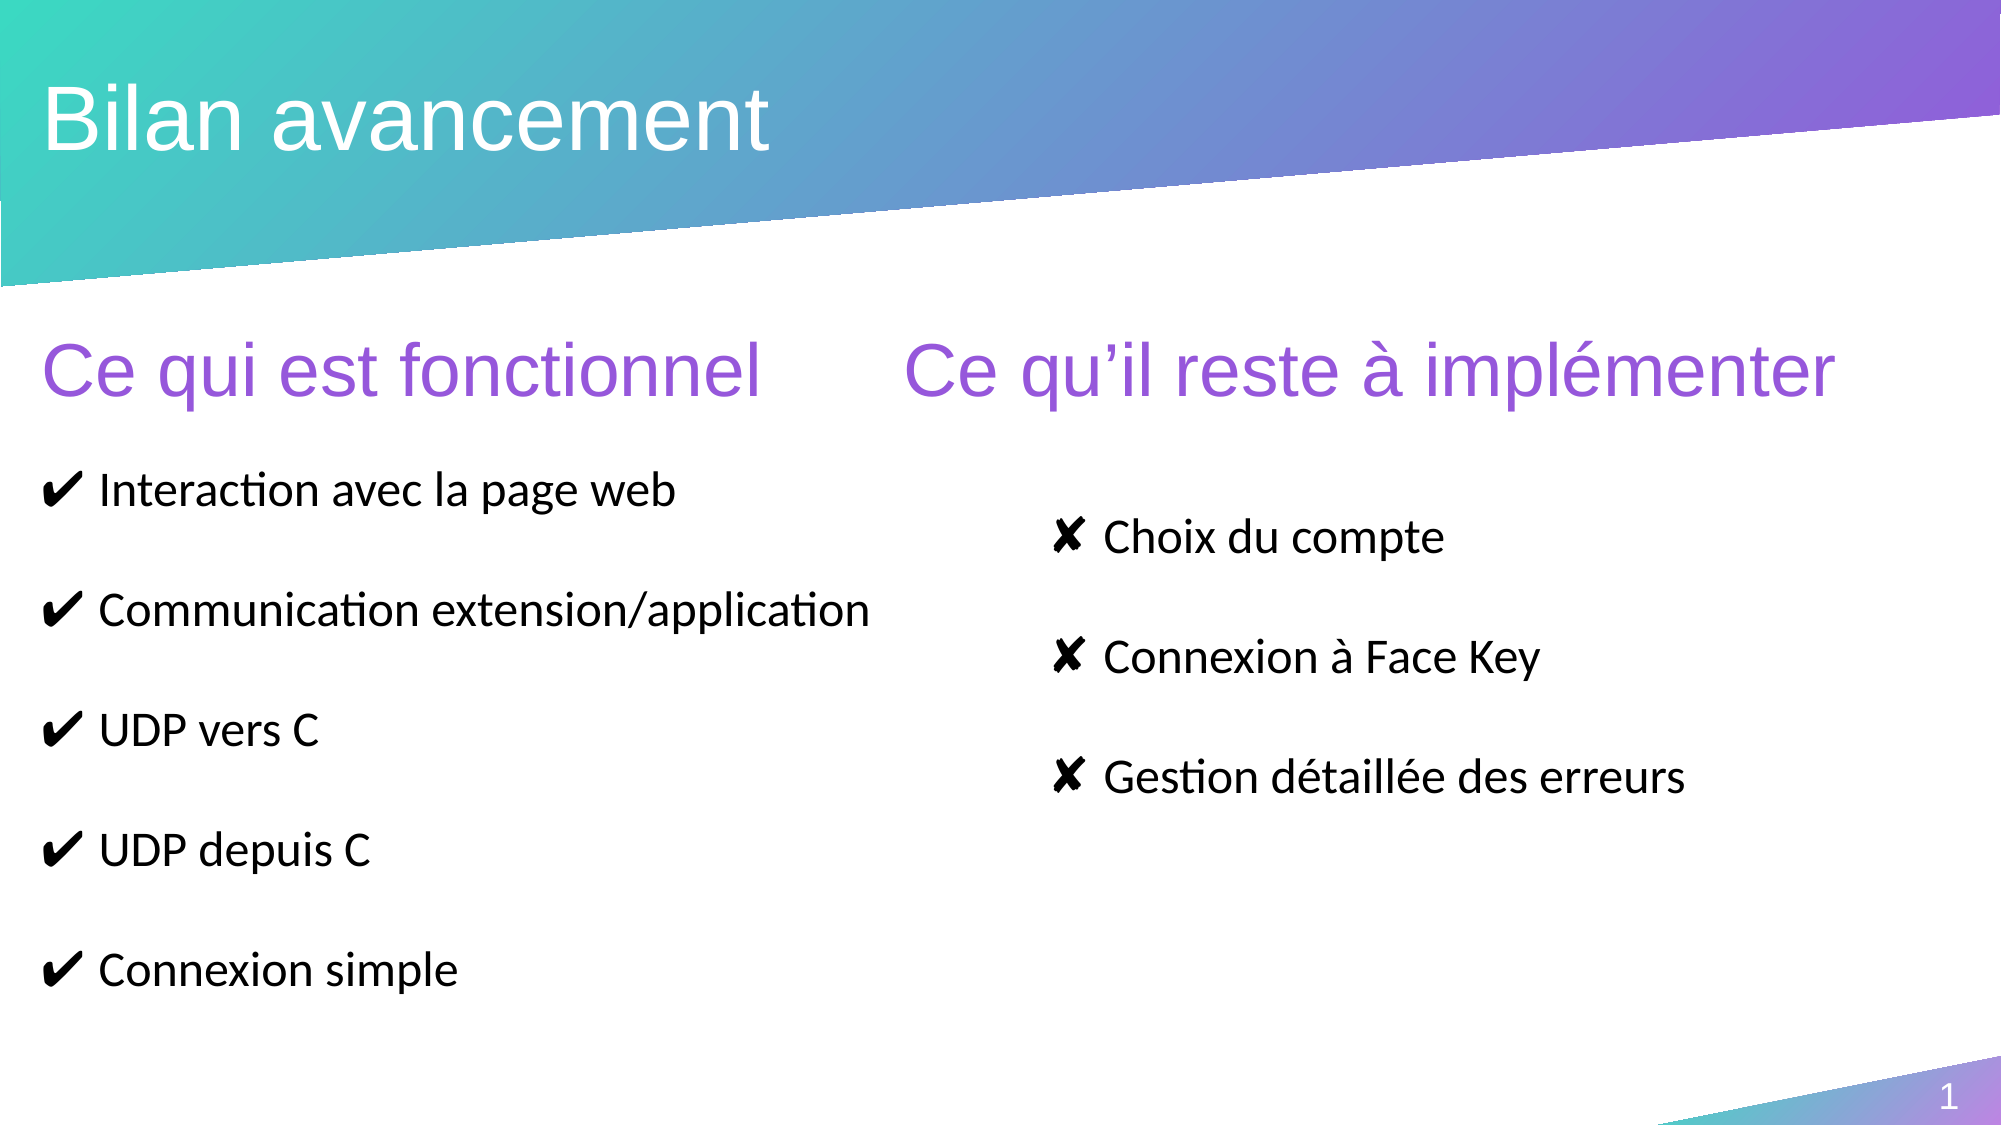

# Bilan avancement
Ce qu’il reste à implémenter
Ce qui est fonctionnel
✔ Interaction avec la page web

✔ Communication extension/application

✔ UDP vers C

✔ UDP depuis C

✔ Connexion simple

✘ Choix du compte

✘ Connexion à Face Key

✘ Gestion détaillée des erreurs

10